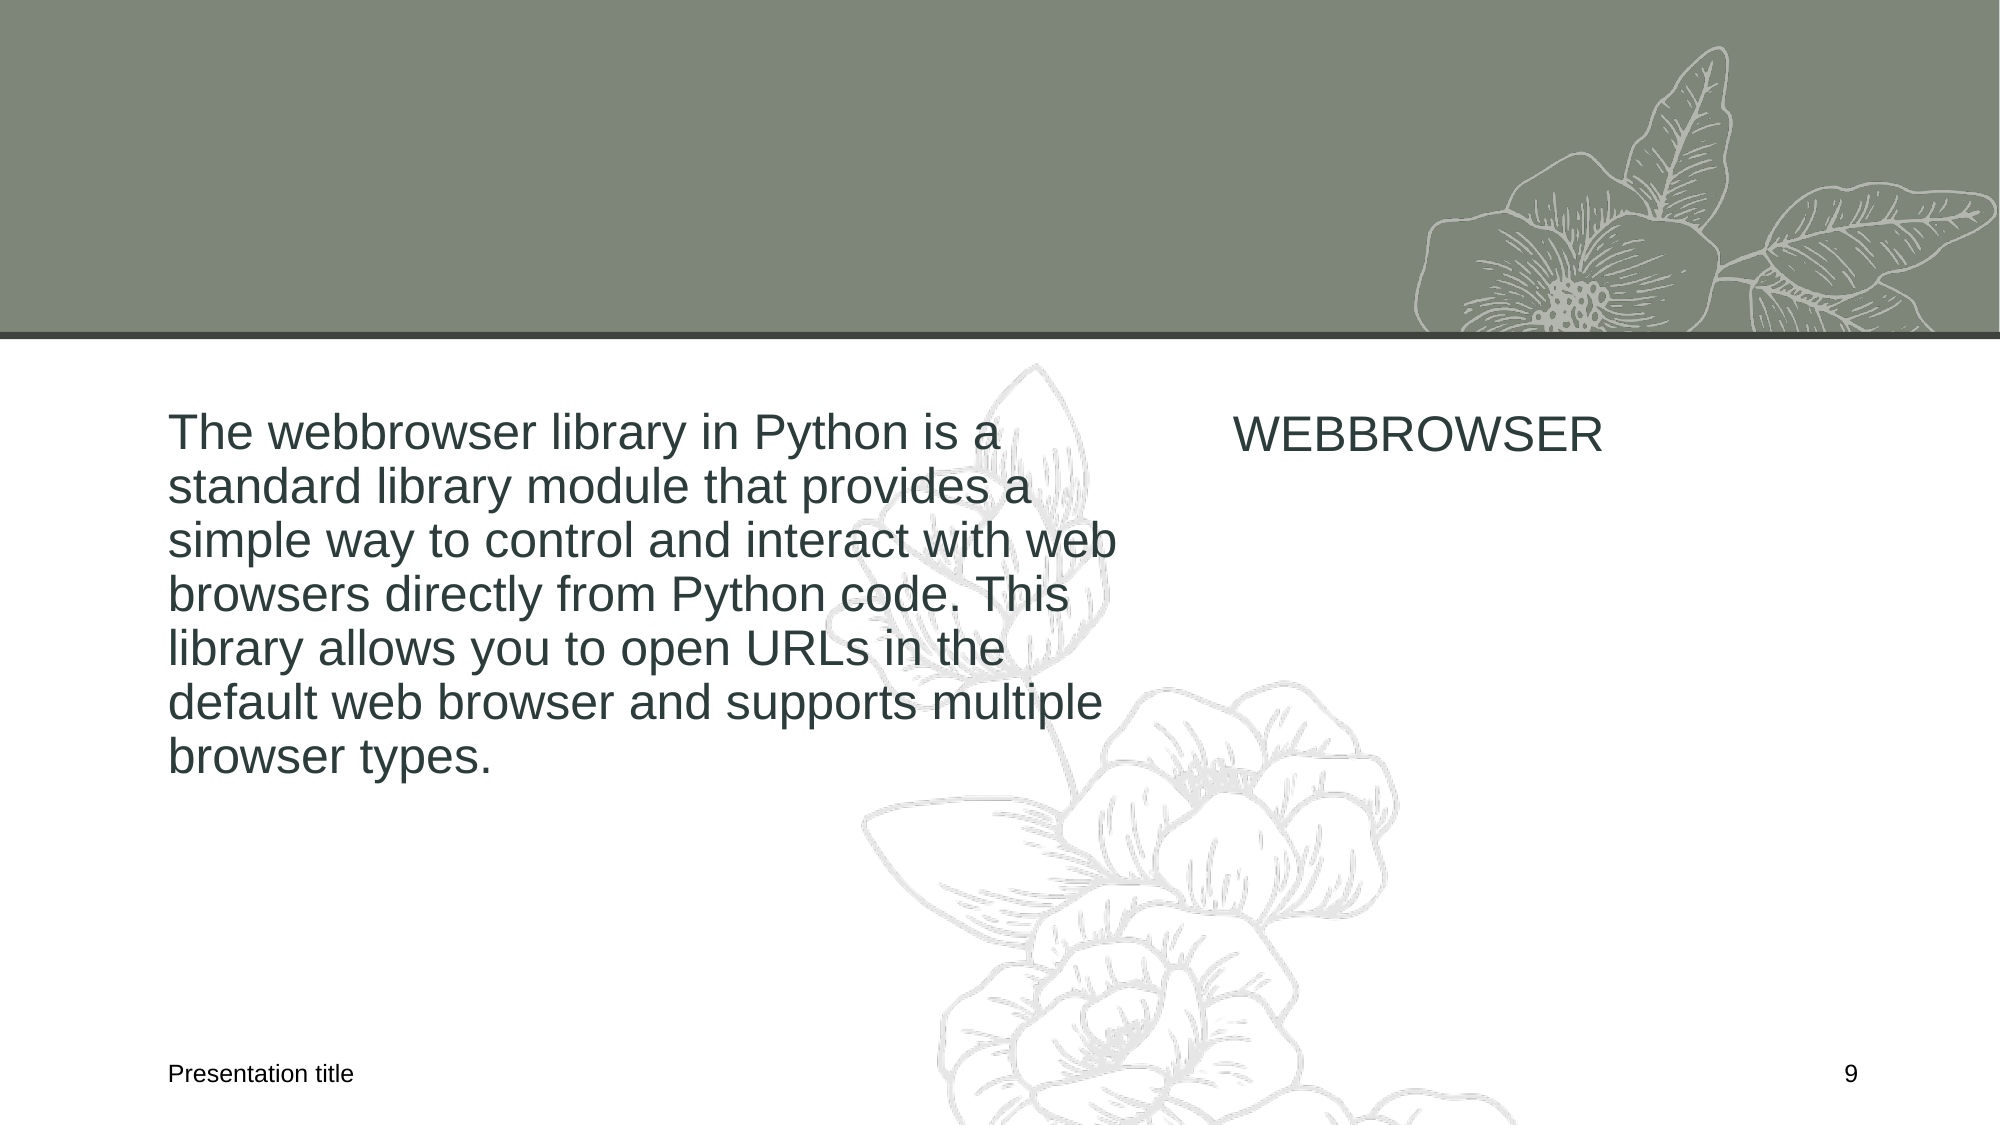

The webbrowser library in Python is a standard library module that provides a simple way to control and interact with web browsers directly from Python code. This library allows you to open URLs in the default web browser and supports multiple browser types.

WEBBROWSER
Presentation title
9